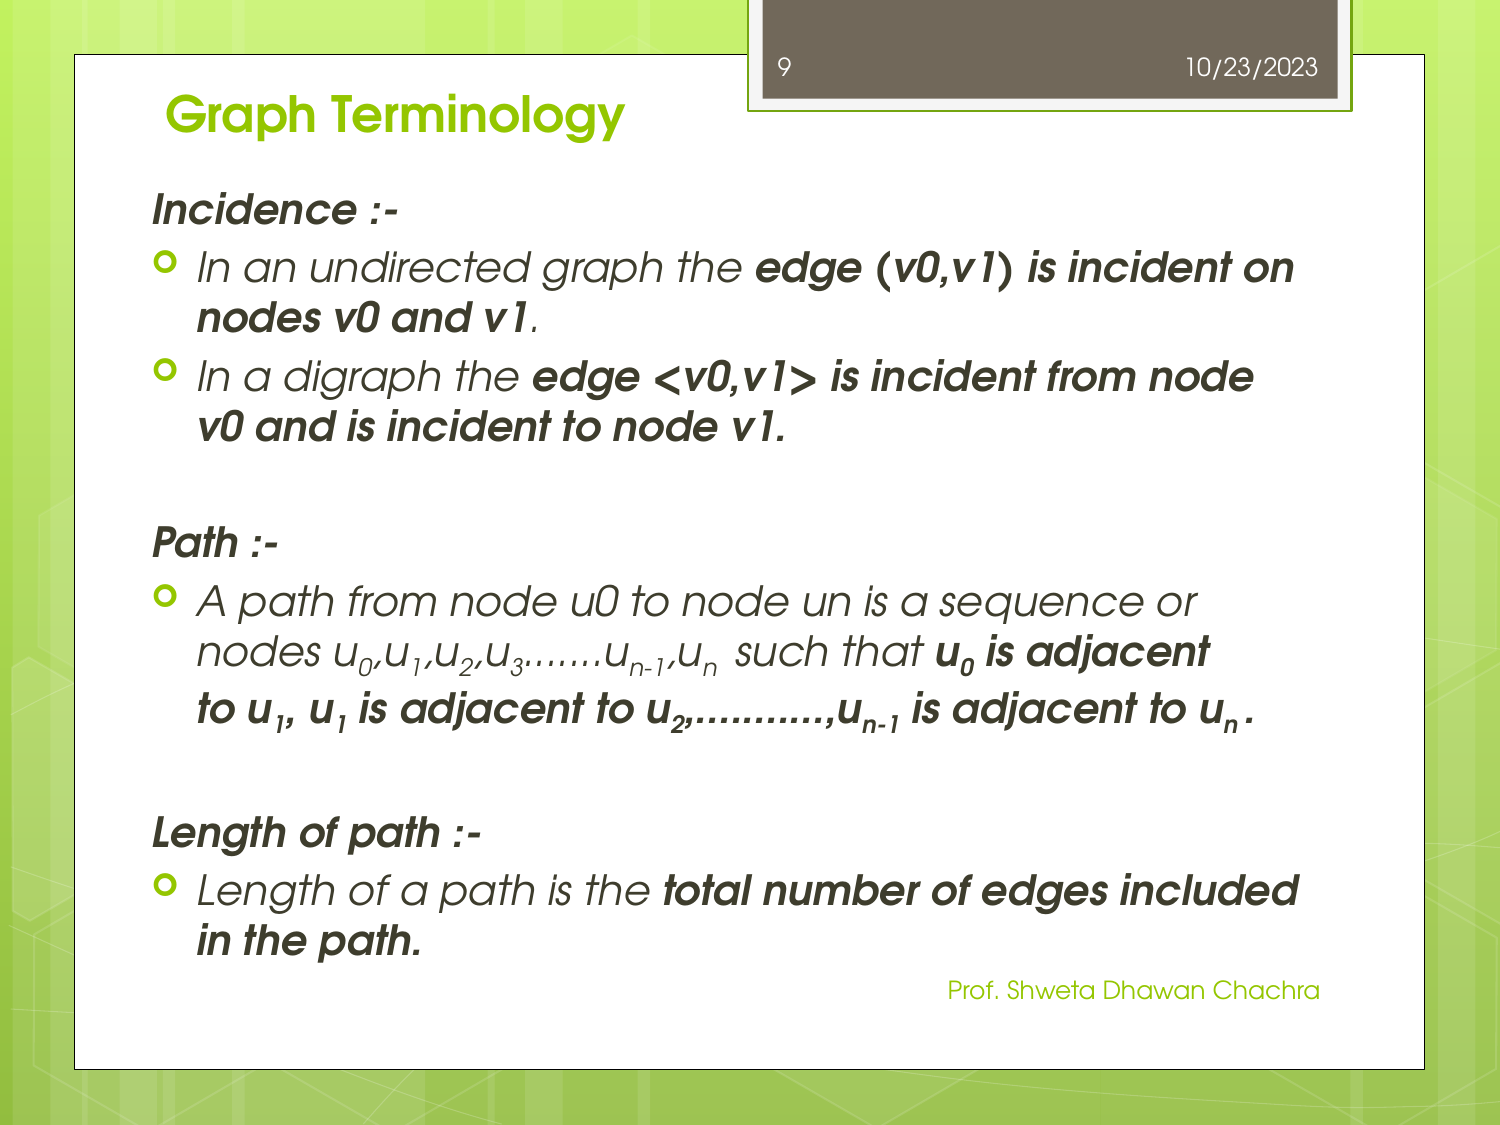

9
10/23/2023
# Graph Terminology
Incidence :-
In an undirected graph the edge (v0,v1) is incident on nodes v0 and v1.
In a digraph the edge <v0,v1> is incident from node v0 and is incident to node v1.

Path :-
A path from node u0 to node un is a sequence or nodes u0,u1,u2,u3.......un-1,un  such that u0 is adjacent to u1, u1 is adjacent to u2,...........,un-1 is adjacent to un .

Length of path :-
Length of a path is the total number of edges included in the path.

Prof. Shweta Dhawan Chachra